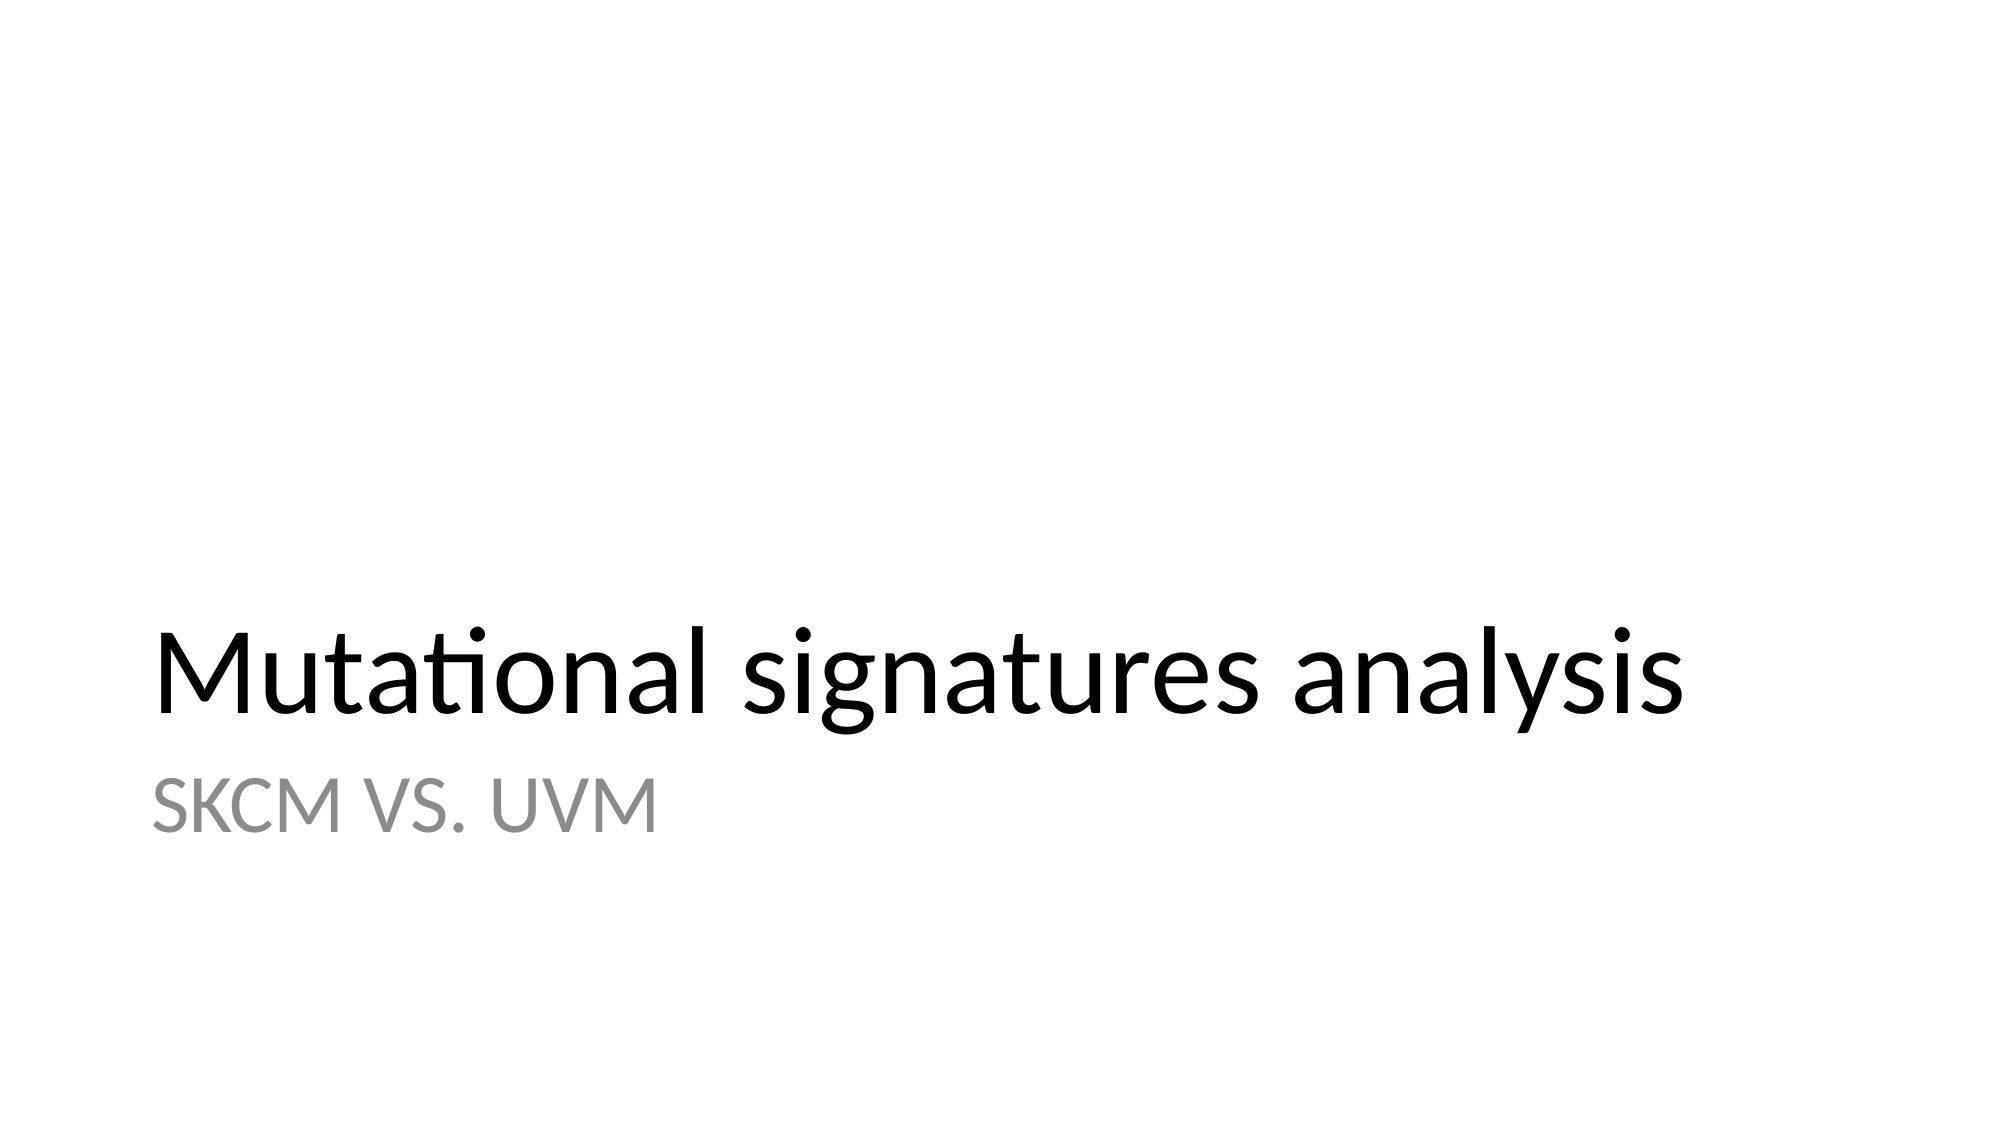

# Mutational signatures analysis
SKCM VS. UVM